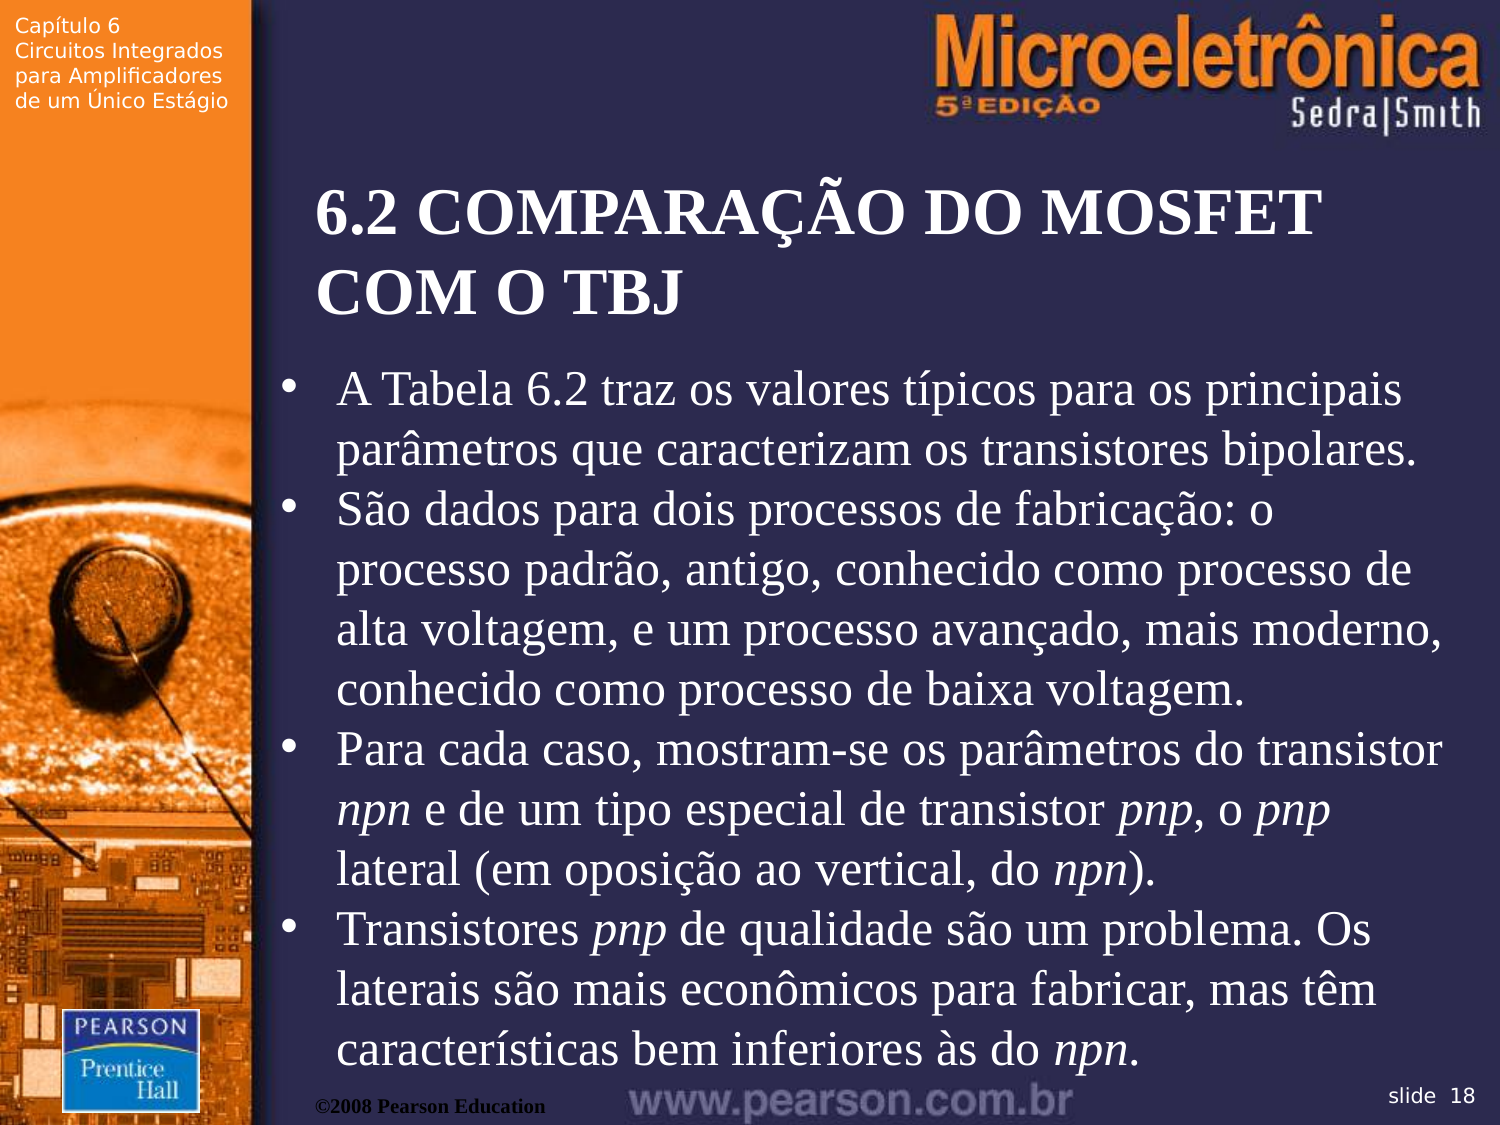

6.2 COMPARAÇÃO DO MOSFET COM O TBJ
A Tabela 6.2 traz os valores típicos para os principais parâmetros que caracterizam os transistores bipolares.
São dados para dois processos de fabricação: o processo padrão, antigo, conhecido como processo de alta voltagem, e um processo avançado, mais moderno, conhecido como processo de baixa voltagem.
Para cada caso, mostram-se os parâmetros do transistor npn e de um tipo especial de transistor pnp, o pnp lateral (em oposição ao vertical, do npn).
Transistores pnp de qualidade são um problema. Os laterais são mais econômicos para fabricar, mas têm características bem inferiores às do npn.